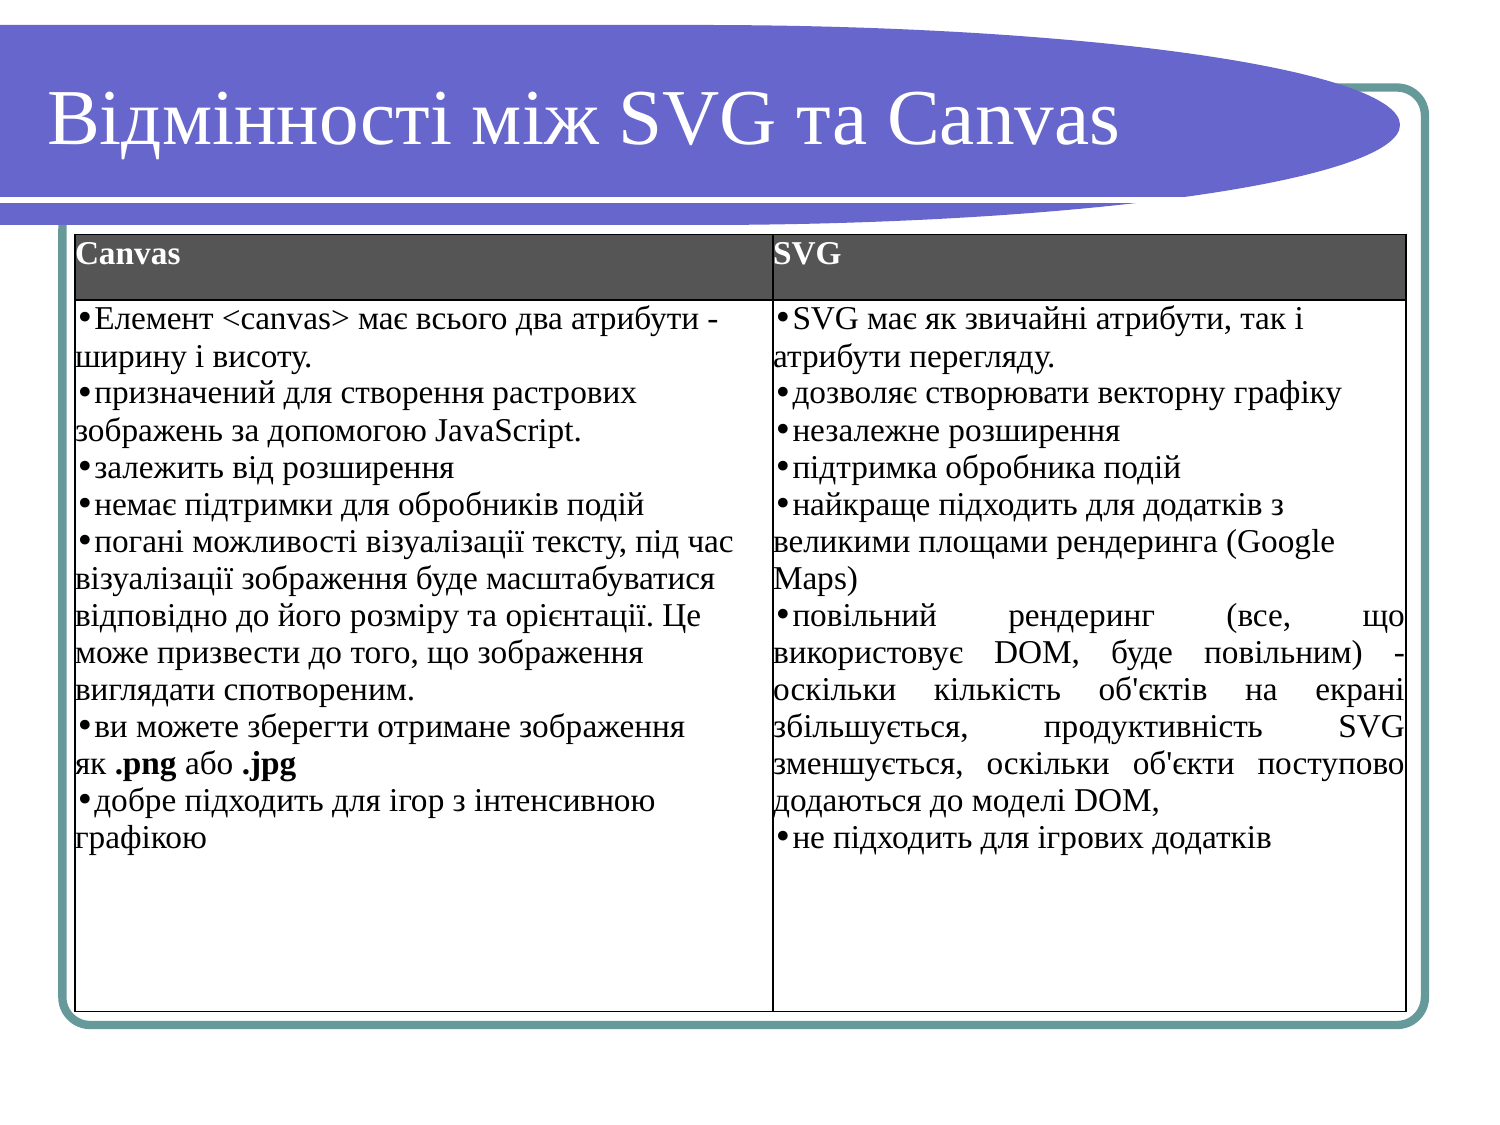

# Відмінності між SVG та Canvas
| Canvas | SVG |
| --- | --- |
| Елемент <canvas> має всього два атрибути - ширину і висоту. призначений для створення растрових зображень за допомогою JavaScript. залежить від розширення немає підтримки для обробників подій погані можливості візуалізації тексту, під час візуалізації зображення буде масштабуватися відповідно до його розміру та орієнтації. Це може призвести до того, що зображення виглядати спотвореним. ви можете зберегти отримане зображення як .png або .jpg добре підходить для ігор з інтенсивною графікою | SVG має як звичайні атрибути, так і атрибути перегляду. дозволяє створювати векторну графіку незалежне розширення підтримка обробника подій найкраще підходить для додатків з великими площами рендеринга (Google Maps) повільний рендеринг (все, що використовує DOM, буде повільним) - оскільки кількість об'єктів на екрані збільшується, продуктивність SVG зменшується, оскільки об'єкти поступово додаються до моделі DOM, не підходить для ігрових додатків |